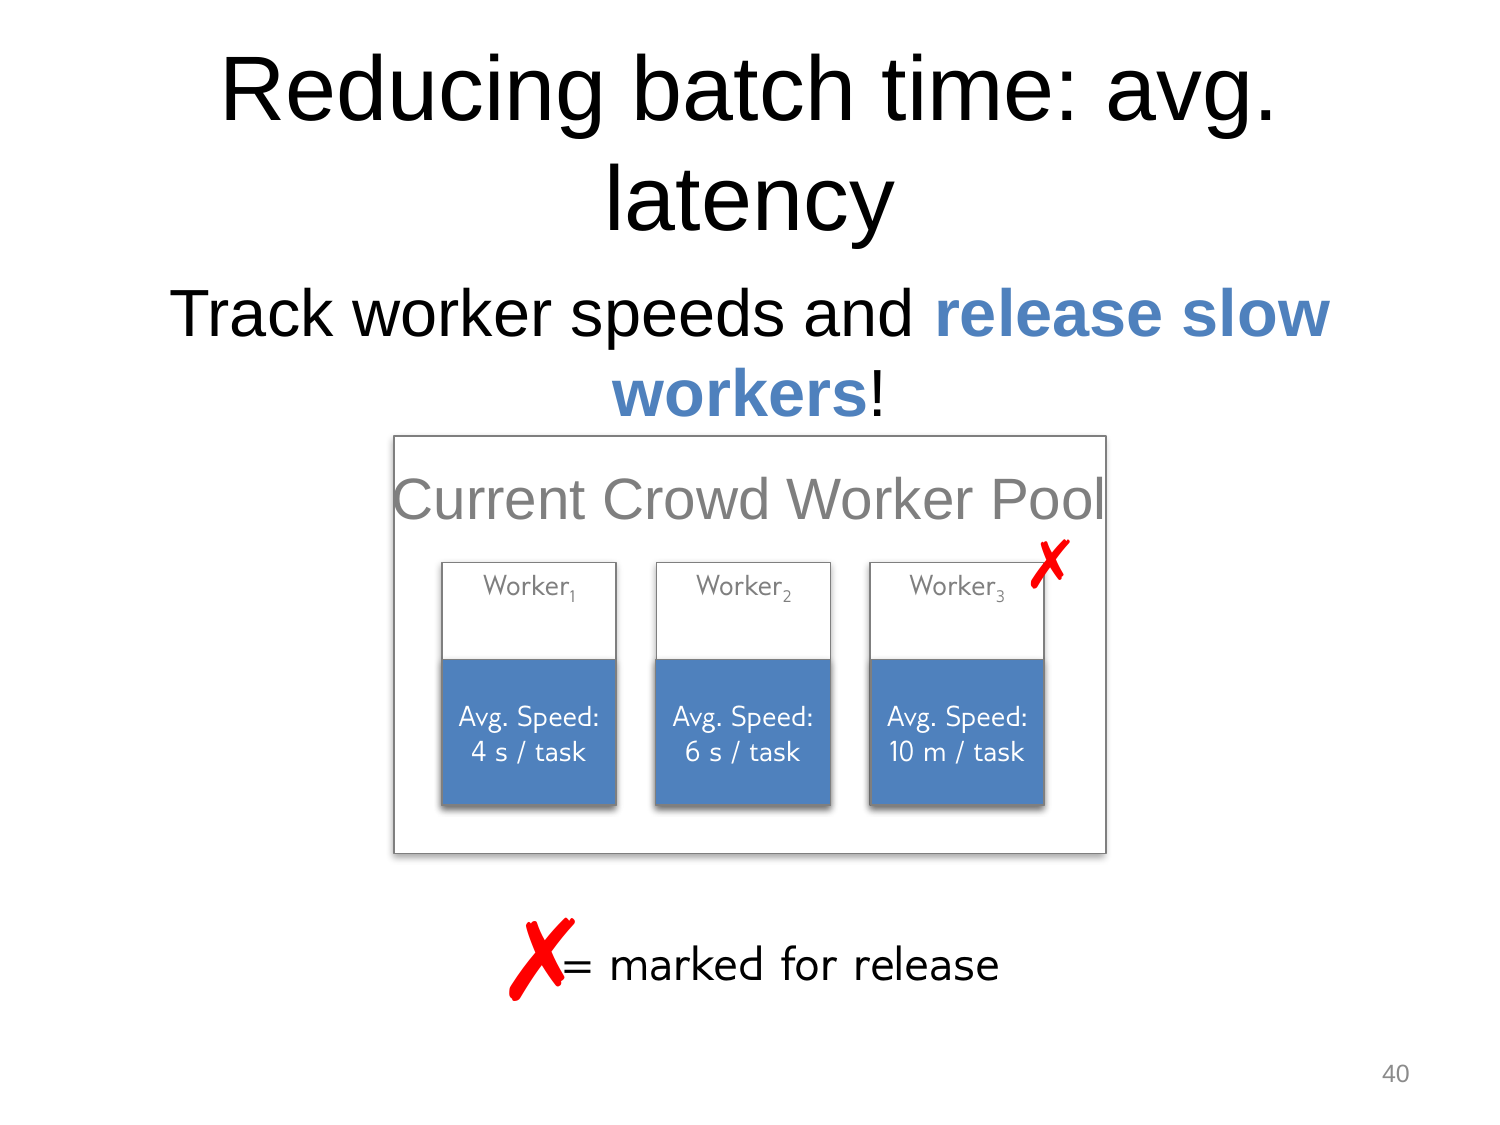

# Reducing batch time: avg. latency
Track worker speeds and release slow workers!

Current Crowd Worker Pool
✗
Worker1
Worker2
Worker3
Avg. Speed:
4 s / task
Avg. Speed:
10 m / task
Avg. Speed:
6 s / task
✗
= marked for release
40